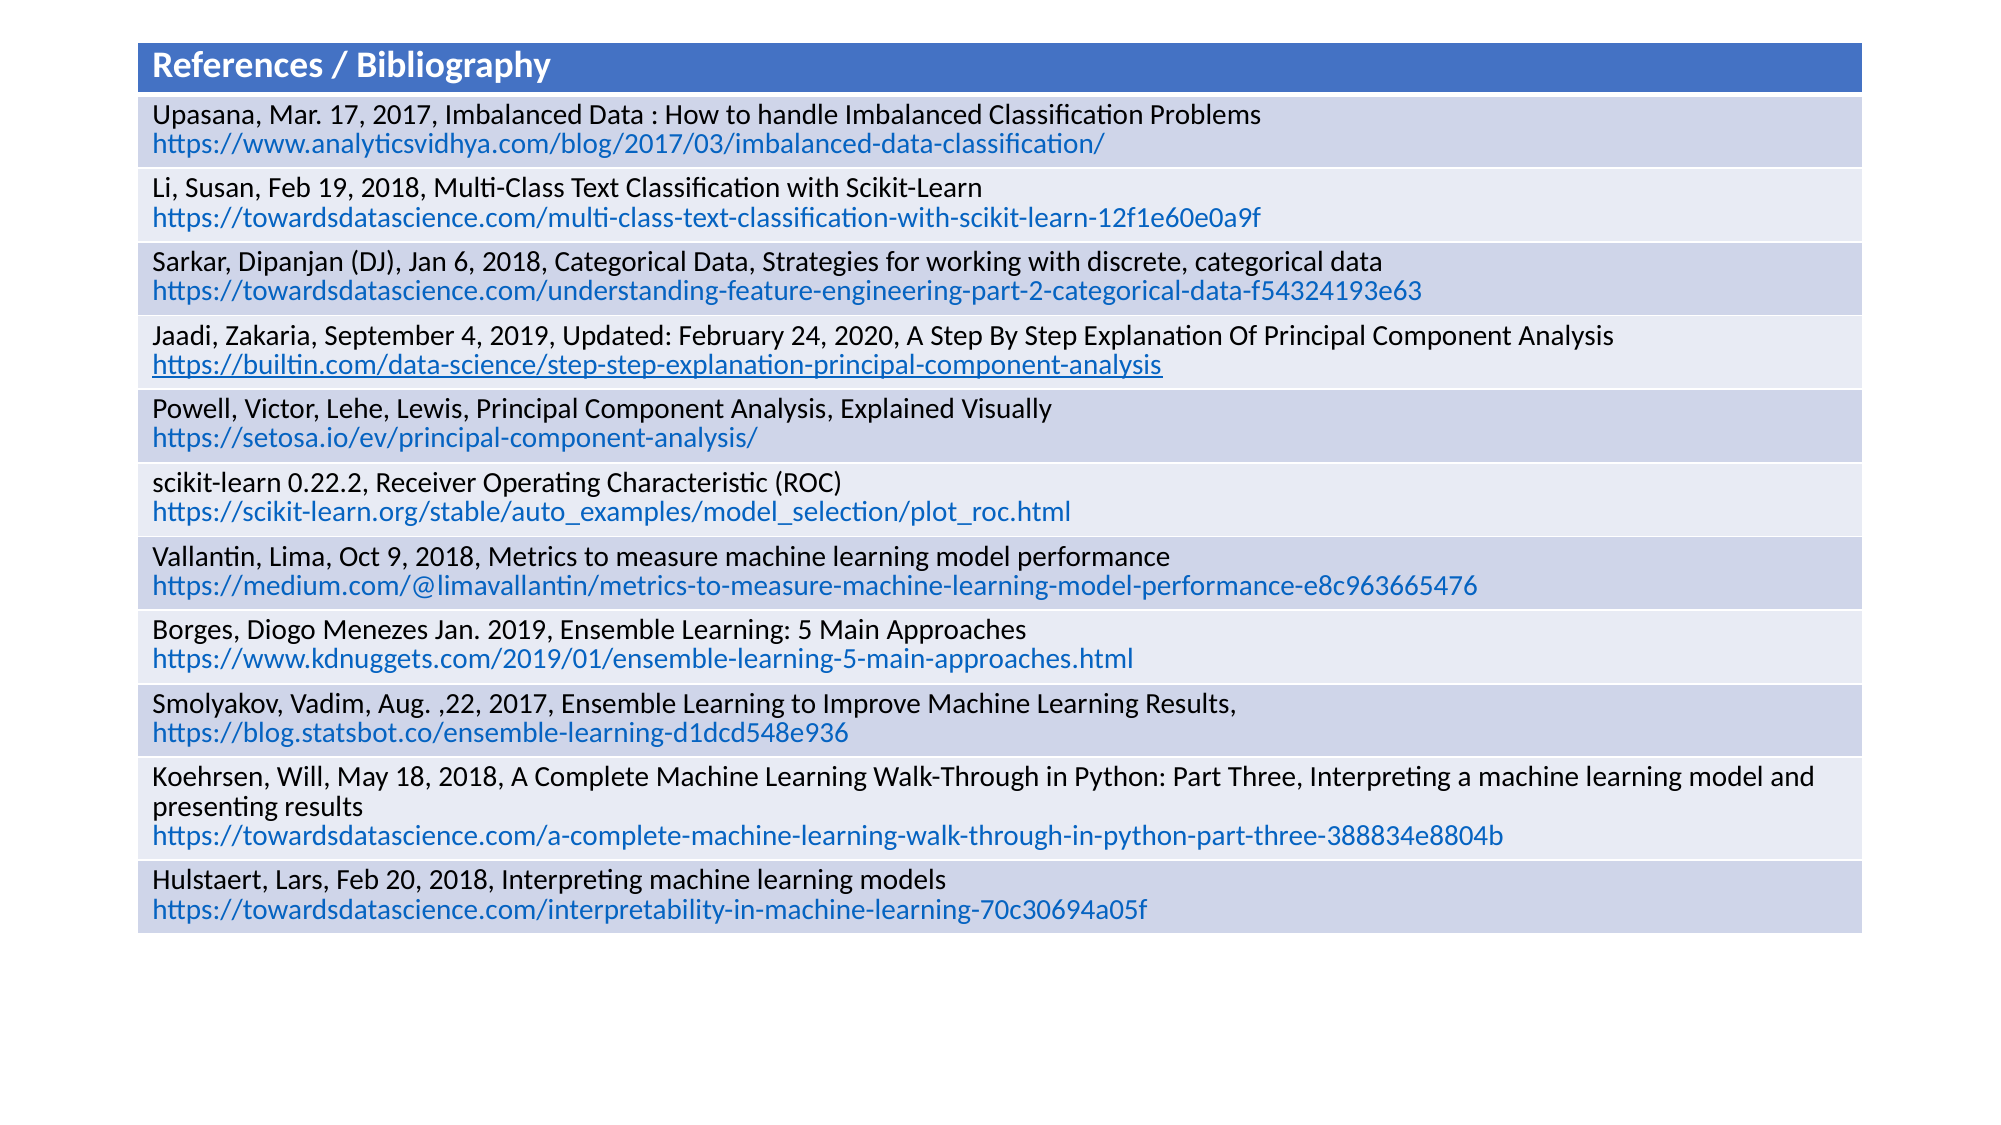

| References / Bibliography |
| --- |
| Upasana, Mar. 17, 2017, Imbalanced Data : How to handle Imbalanced Classification Problems https://www.analyticsvidhya.com/blog/2017/03/imbalanced-data-classification/ |
| Li, Susan, Feb 19, 2018, Multi-Class Text Classification with Scikit-Learn https://towardsdatascience.com/multi-class-text-classification-with-scikit-learn-12f1e60e0a9f |
| Sarkar, Dipanjan (DJ), Jan 6, 2018, Categorical Data, Strategies for working with discrete, categorical data https://towardsdatascience.com/understanding-feature-engineering-part-2-categorical-data-f54324193e63 |
| Jaadi, Zakaria, September 4, 2019, Updated: February 24, 2020, A Step By Step Explanation Of Principal Component Analysis https://builtin.com/data-science/step-step-explanation-principal-component-analysis |
| Powell, Victor, Lehe, Lewis, Principal Component Analysis, Explained Visually https://setosa.io/ev/principal-component-analysis/ |
| scikit-learn 0.22.2, Receiver Operating Characteristic (ROC) https://scikit-learn.org/stable/auto\_examples/model\_selection/plot\_roc.html |
| Vallantin, Lima, Oct 9, 2018, Metrics to measure machine learning model performance https://medium.com/@limavallantin/metrics-to-measure-machine-learning-model-performance-e8c963665476 |
| Borges, Diogo Menezes Jan. 2019, Ensemble Learning: 5 Main Approaches https://www.kdnuggets.com/2019/01/ensemble-learning-5-main-approaches.html |
| Smolyakov, Vadim, Aug. ,22, 2017, Ensemble Learning to Improve Machine Learning Results, https://blog.statsbot.co/ensemble-learning-d1dcd548e936 |
| Koehrsen, Will, May 18, 2018, A Complete Machine Learning Walk-Through in Python: Part Three, Interpreting a machine learning model and presenting results https://towardsdatascience.com/a-complete-machine-learning-walk-through-in-python-part-three-388834e8804b |
| Hulstaert, Lars, Feb 20, 2018, Interpreting machine learning models https://towardsdatascience.com/interpretability-in-machine-learning-70c30694a05f |